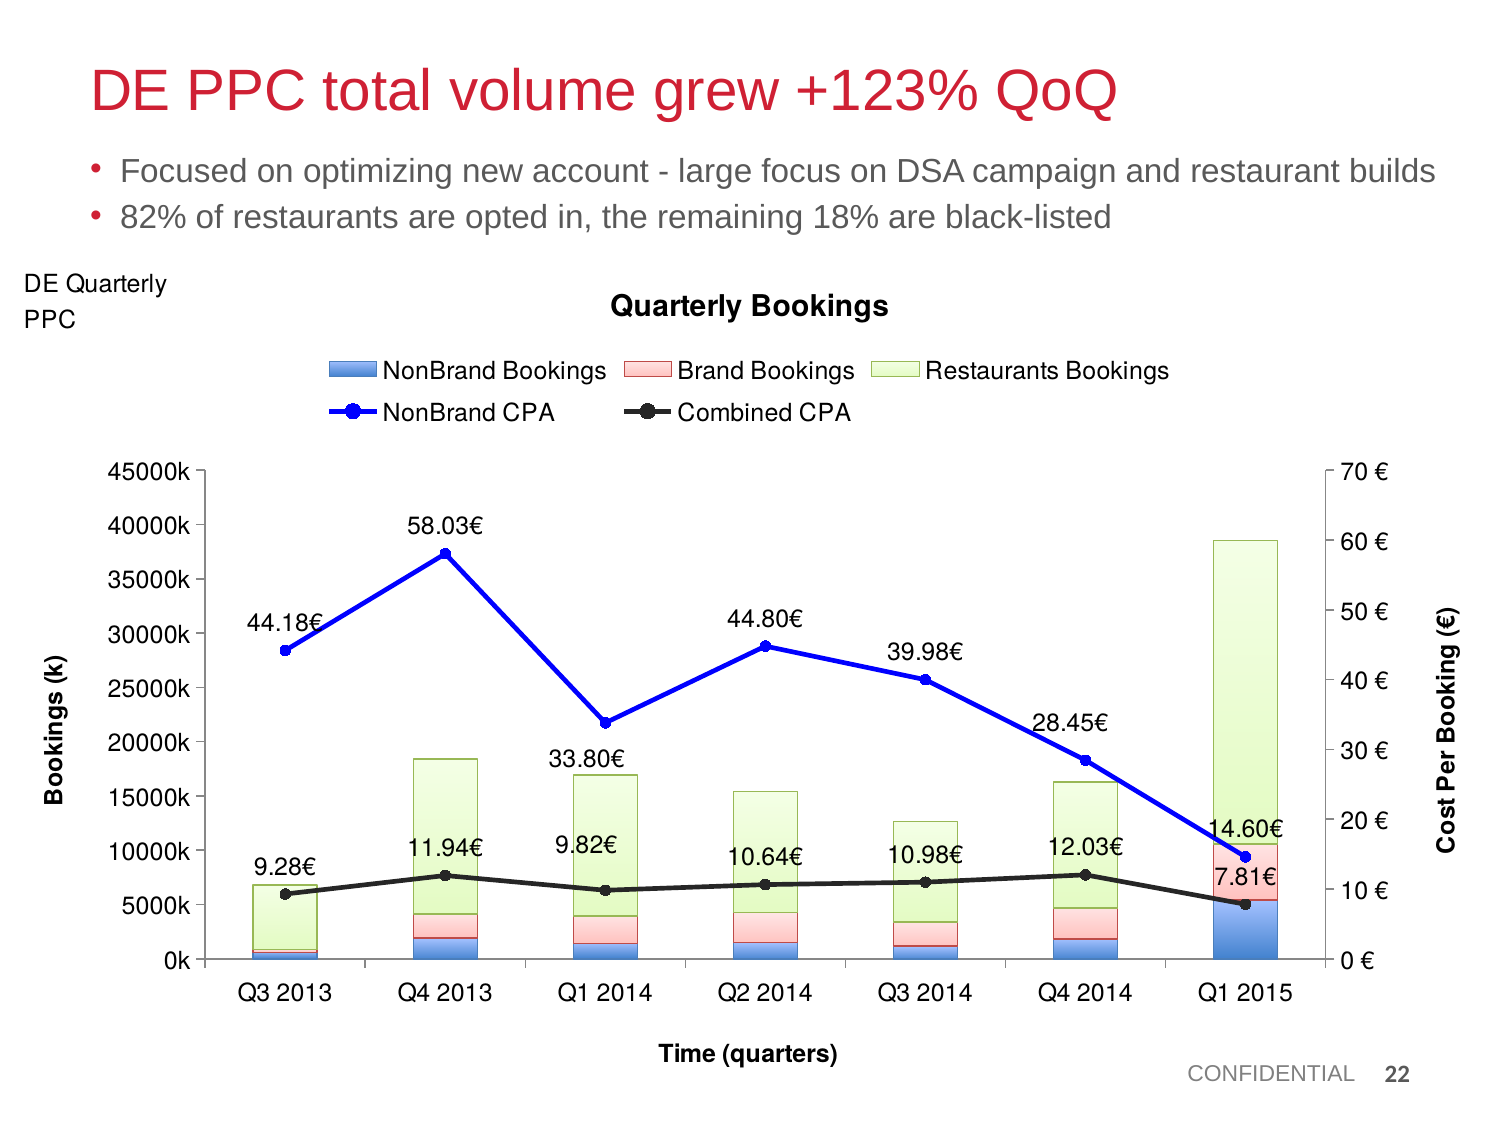

DE PPC total volume grew +123% QoQ
Focused on optimizing new account - large focus on DSA campaign and restaurant builds
82% of restaurants are opted in, the remaining 18% are black-listed

### Chart: Quarterly Bookings

| Category | NonBrand Bookings | Brand Bookings | Restaurants Bookings | NonBrand CPA | Combined CPA |
|---|---|---|---|---|---|
| Q3 2013 | 582.0 | 267.0 | 5933.0 | 44.18 | 9.28 |
| Q4 2013 | 1944.0 | 2194.0 | 14282.0 | 58.03 | 11.94 |
| Q1 2014 | 1420.0 | 2549.0 | 12959.0 | 33.8 | 9.82 |
| Q2 2014 | 1512.0 | 2777.0 | 11123.0 | 44.8 | 10.64 |
| Q3 2014 | 1169.0 | 2226.0 | 9264.0 | 39.98 | 10.98 |
| Q4 2014 | 1829.0 | 2848.0 | 11612.0 | 28.45 | 12.03 |
| Q1 2015 | 5439.0 | 5142.0 | 27951.0 | 14.6 | 7.81 |
22